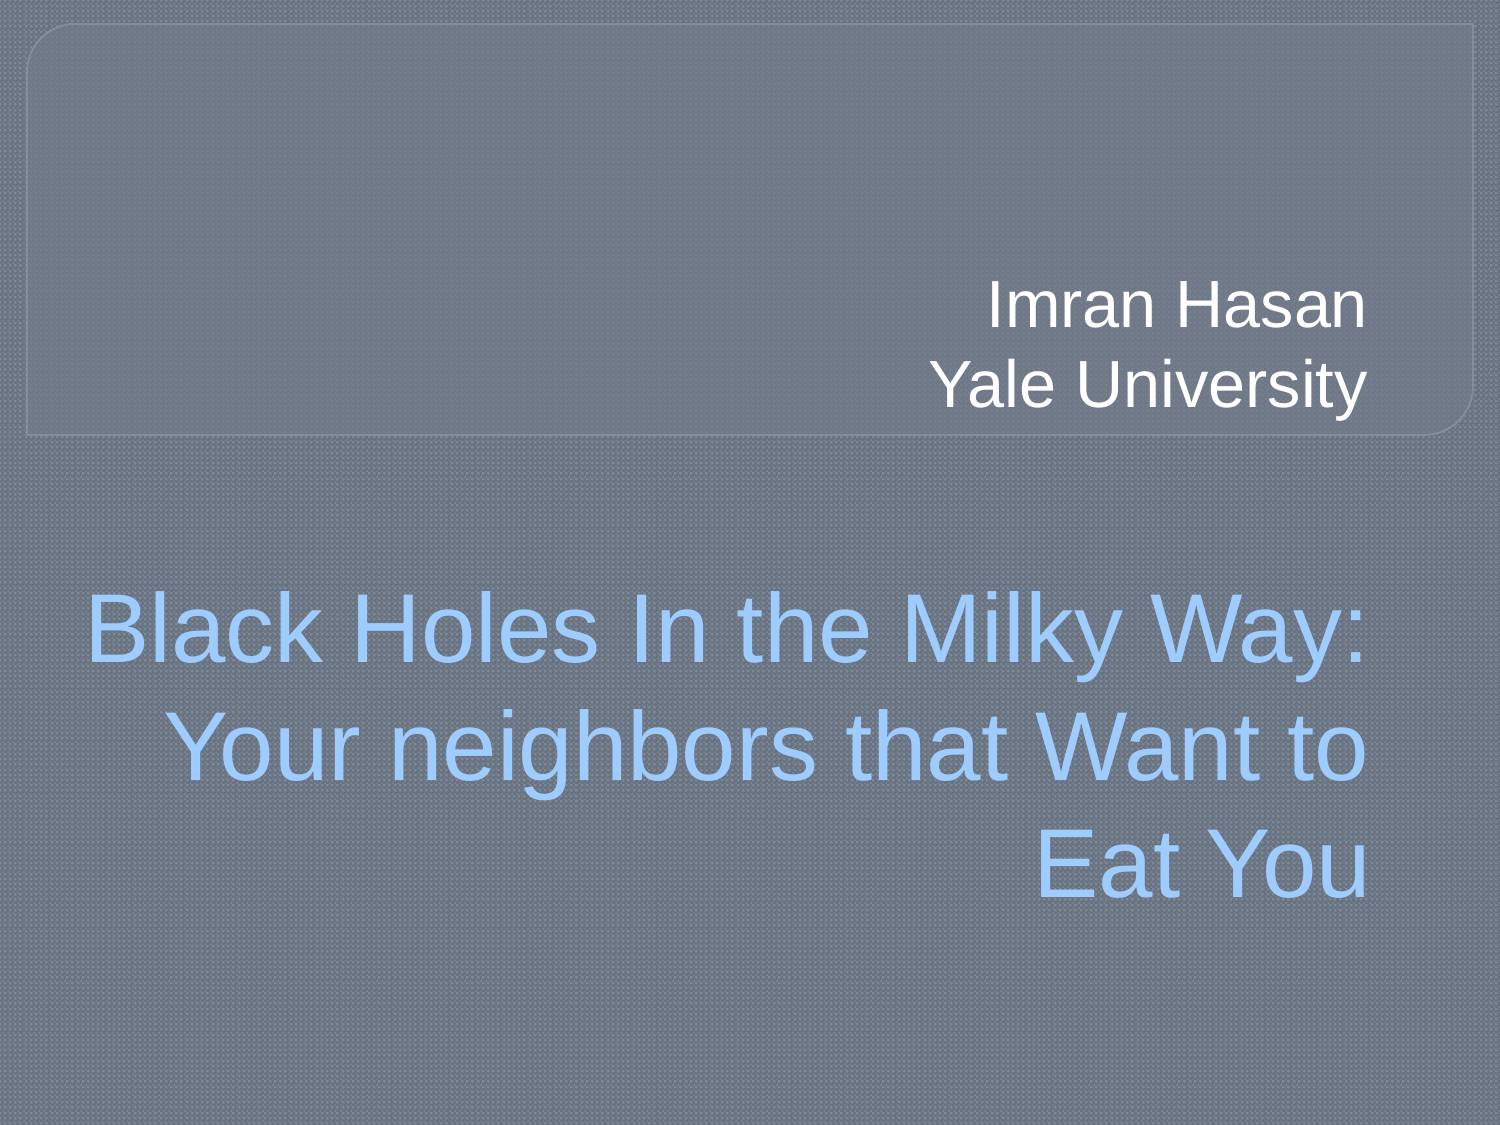

Imran Hasan
Yale University
# Black Holes In the Milky Way: Your neighbors that Want to Eat You